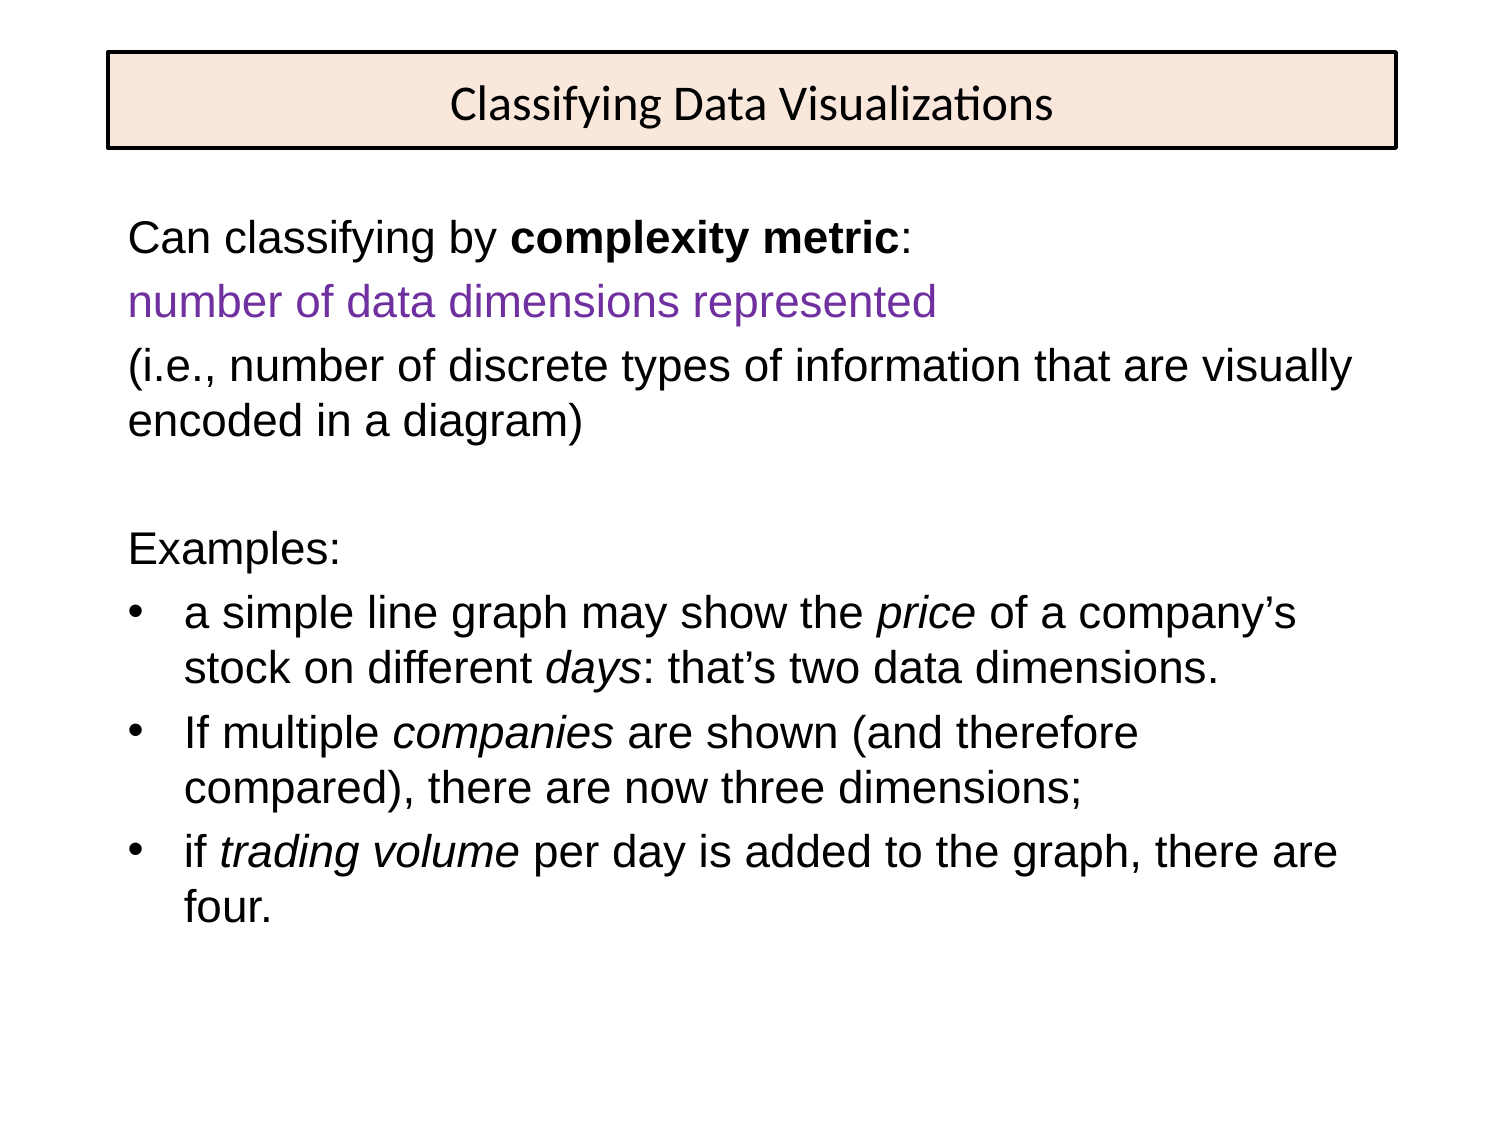

# Classifying Data Visualizations
Can classifying by complexity metric:
number of data dimensions represented
(i.e., number of discrete types of information that are visually encoded in a diagram)

Examples:
a simple line graph may show the price of a company’s stock on different days: that’s two data dimensions.
If multiple companies are shown (and therefore compared), there are now three dimensions;
if trading volume per day is added to the graph, there are four.